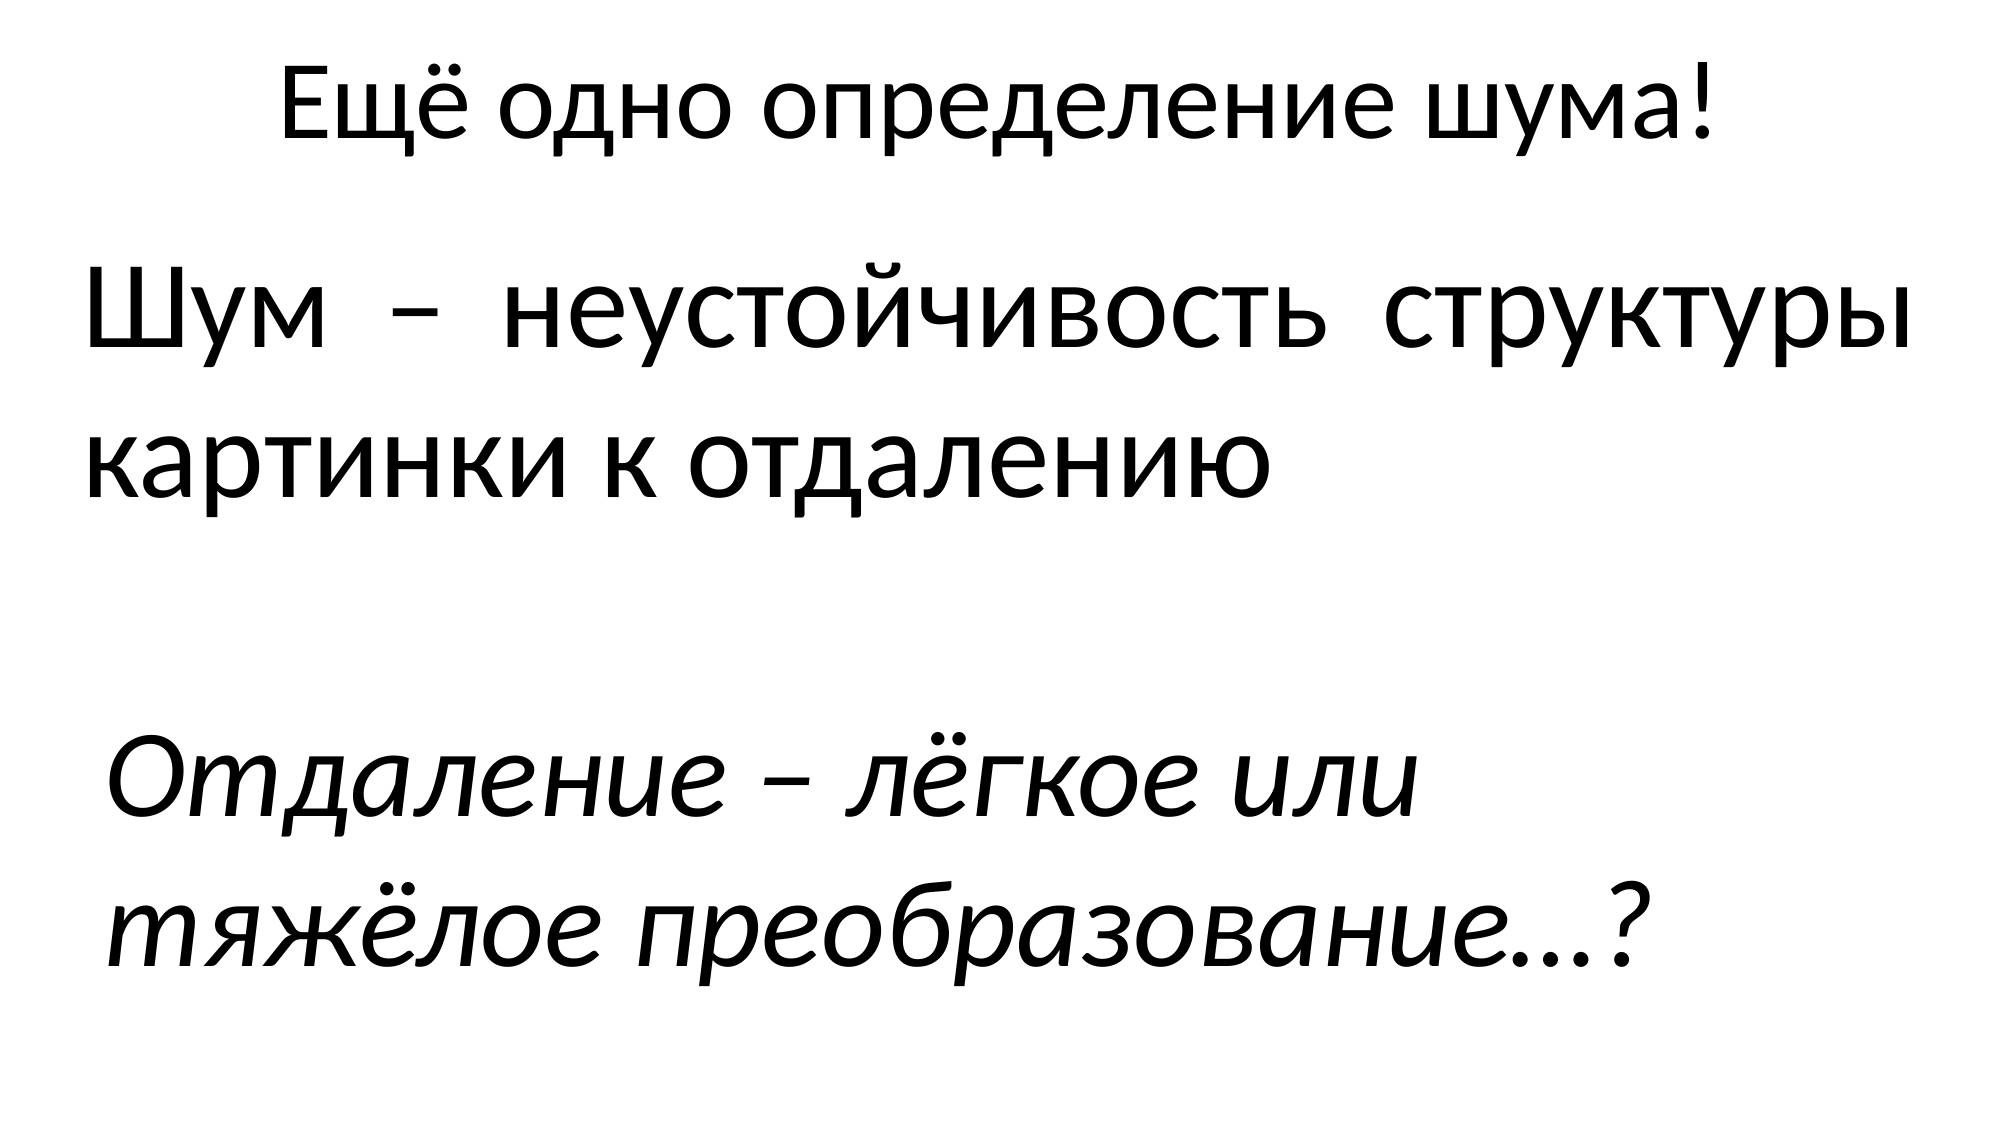

# Ещё одно определение шума!
Шум – неустойчивость структуры картинки к отдалению

Отдаление – лёгкое или тяжёлое преобразование…?